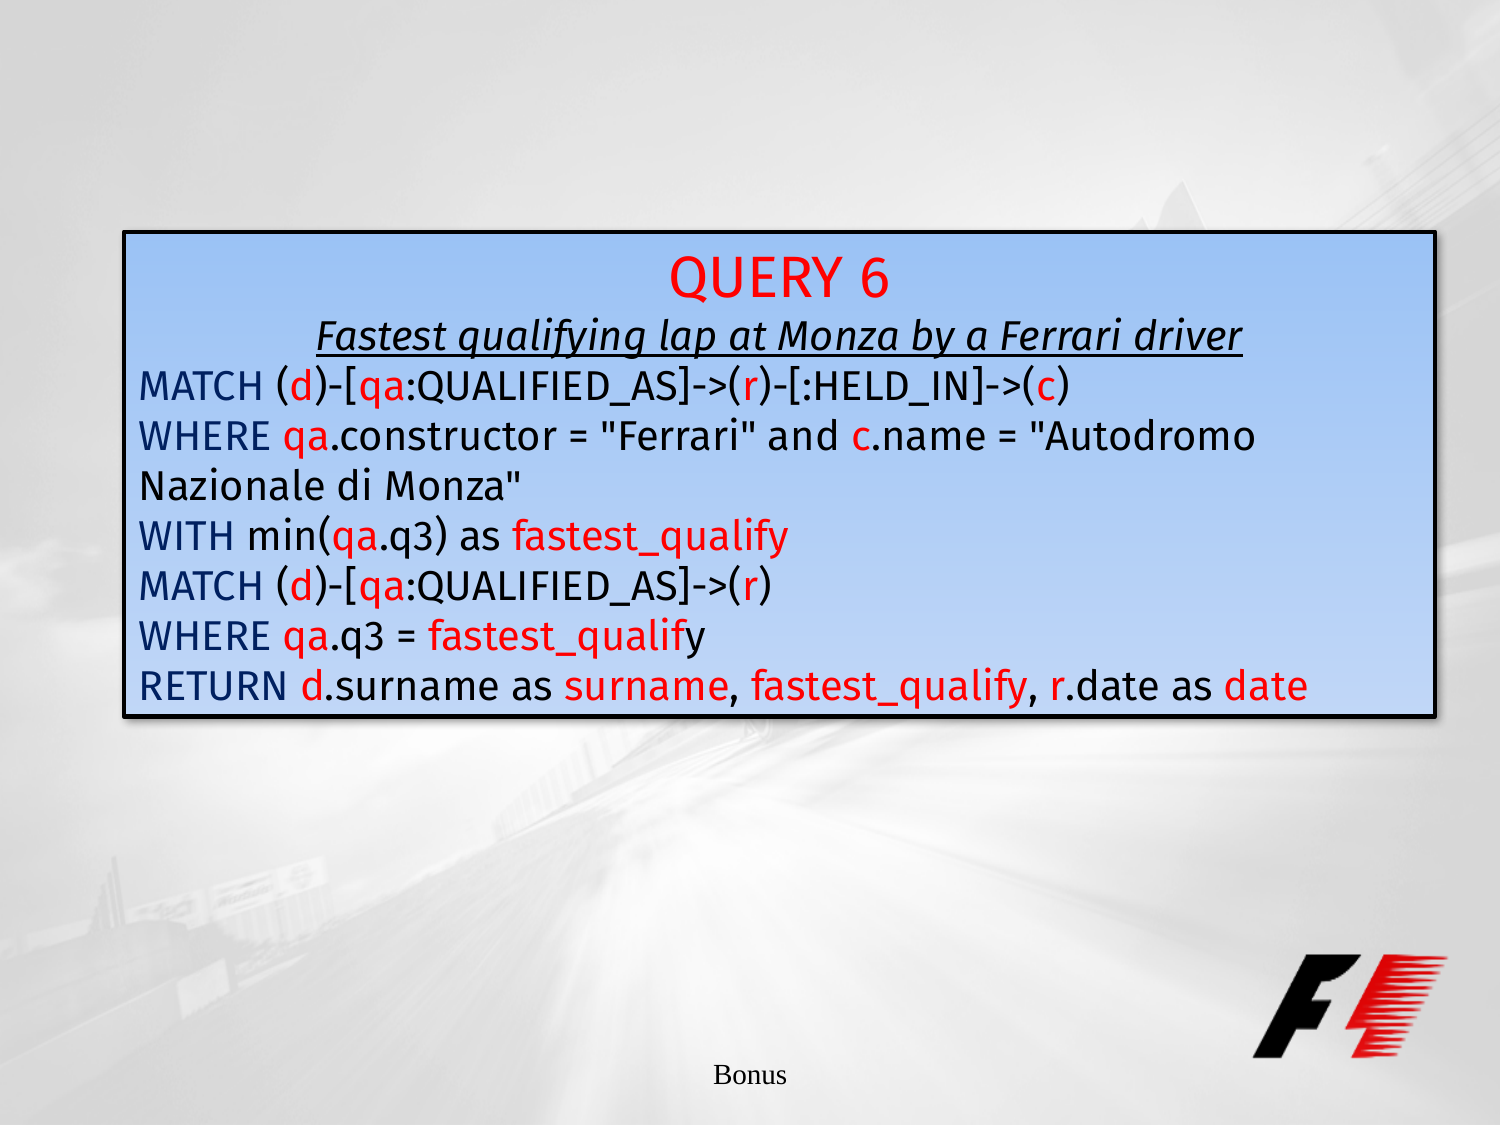

QUERY 6
Fastest qualifying lap at Monza by a Ferrari driver
MATCH (d)-[qa:QUALIFIED_AS]->(r)-[:HELD_IN]->(c)
WHERE qa.constructor = "Ferrari" and c.name = "Autodromo Nazionale di Monza"
WITH min(qa.q3) as fastest_qualify
MATCH (d)-[qa:QUALIFIED_AS]->(r)
WHERE qa.q3 = fastest_qualify
RETURN d.surname as surname, fastest_qualify, r.date as date
Bonus